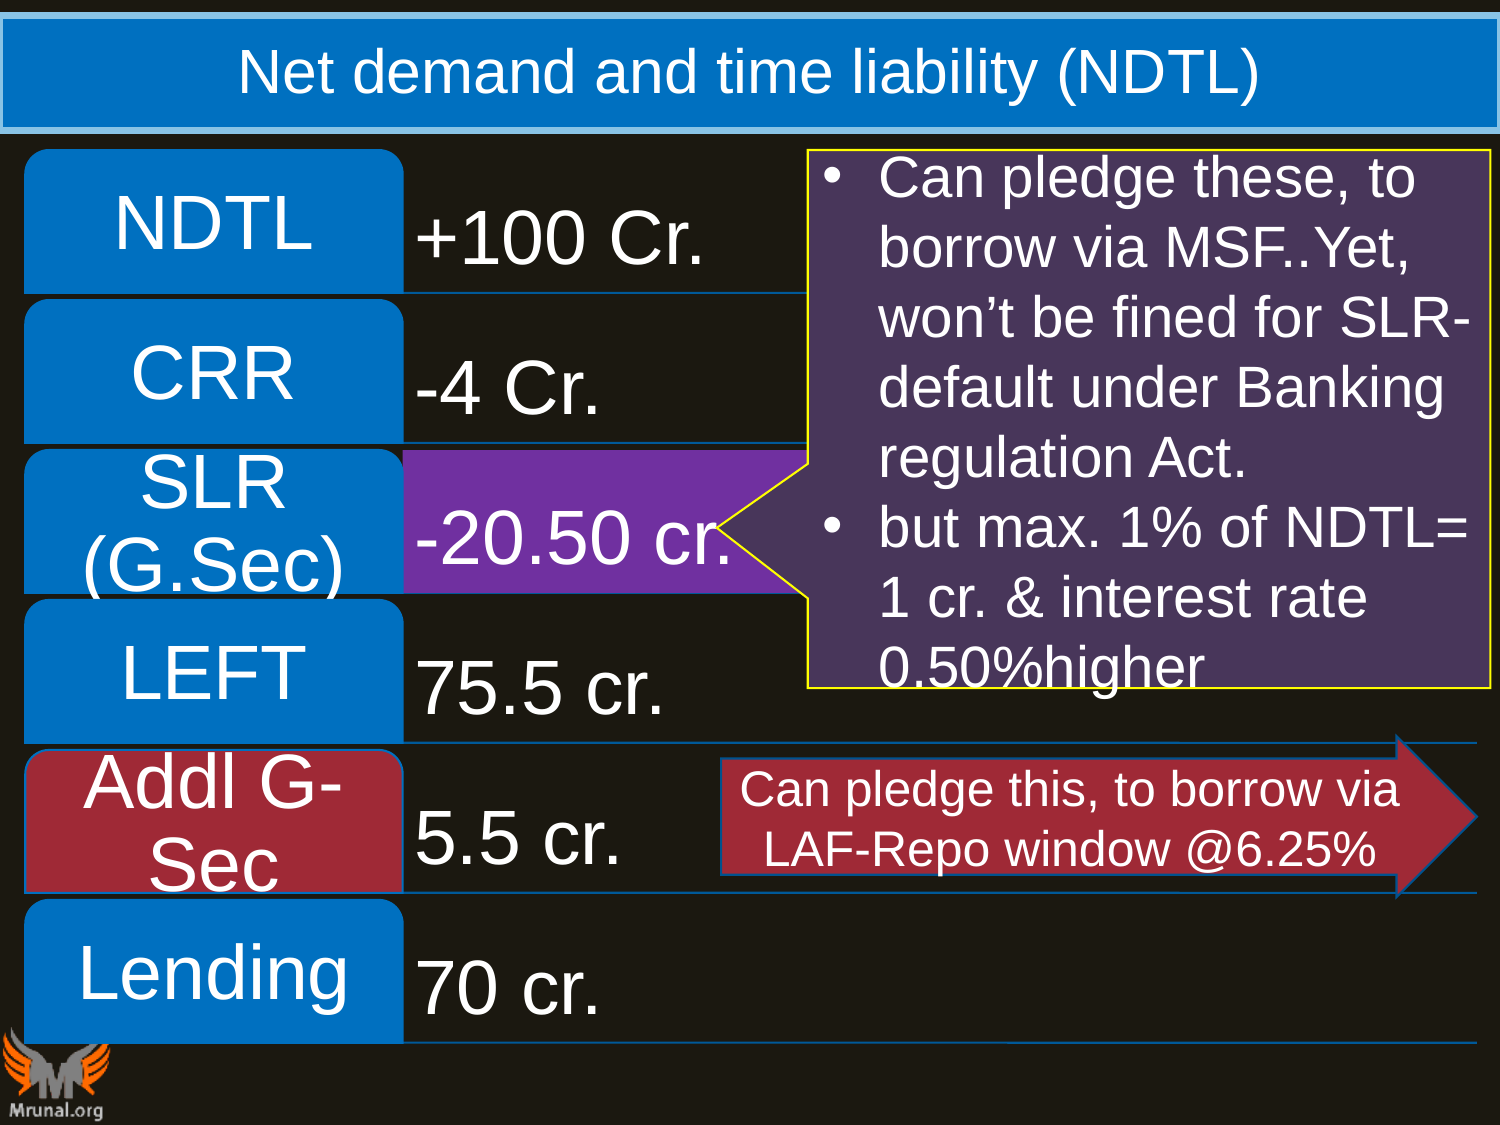

# Net demand and time liability (NDTL)
+100 Cr.
NDTL
-4 Cr.
CRR
-20.50 cr.
SLR (G.Sec)
75.5 cr.
LEFT
5.5 cr.
Addl G-Sec
70 cr.
Lending
Can pledge these, to borrow via MSF..Yet, won’t be fined for SLR-default under Banking regulation Act.
but max. 1% of NDTL= 1 cr. & interest rate 0.50%higher
Can pledge this, to borrow via
LAF-Repo window @6.25%